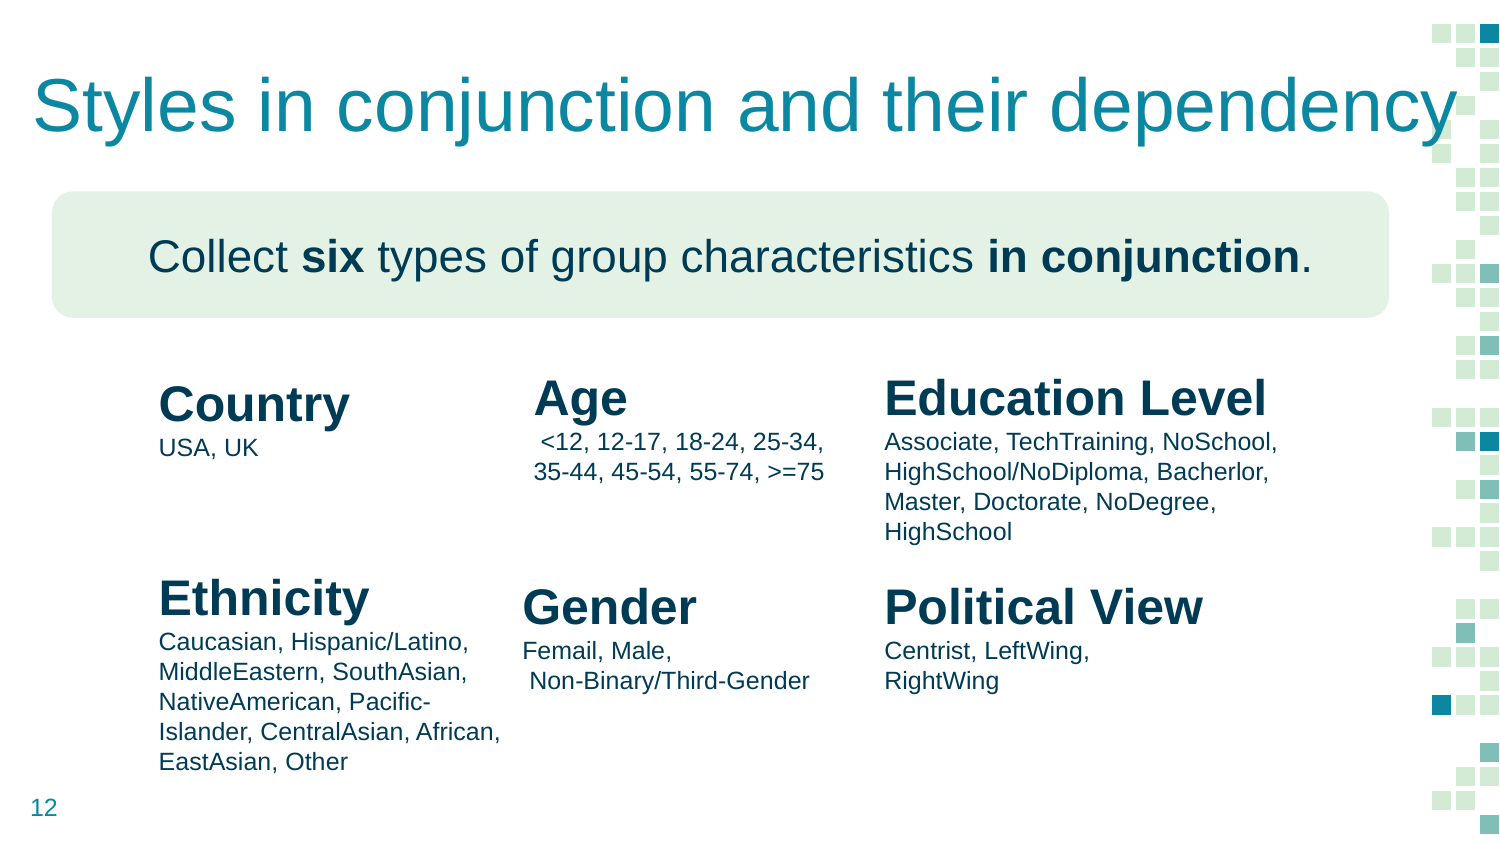

# Styles in conjunction and their dependency
Collect six types of group characteristics in conjunction.
Age
 <12, 12-17, 18-24, 25-34, 35-44, 45-54, 55-74, >=75
Education Level
Associate, TechTraining, NoSchool, HighSchool/NoDiploma, Bacherlor, Master, Doctorate, NoDegree, HighSchool

Country
USA, UK
Ethnicity
Caucasian, Hispanic/Latino, MiddleEastern, SouthAsian, NativeAmerican, Pacific- Islander, CentralAsian, African, EastAsian, Other

Gender
Femail, Male,
 Non-Binary/Third-Gender
Political View
Centrist, LeftWing, RightWing

12